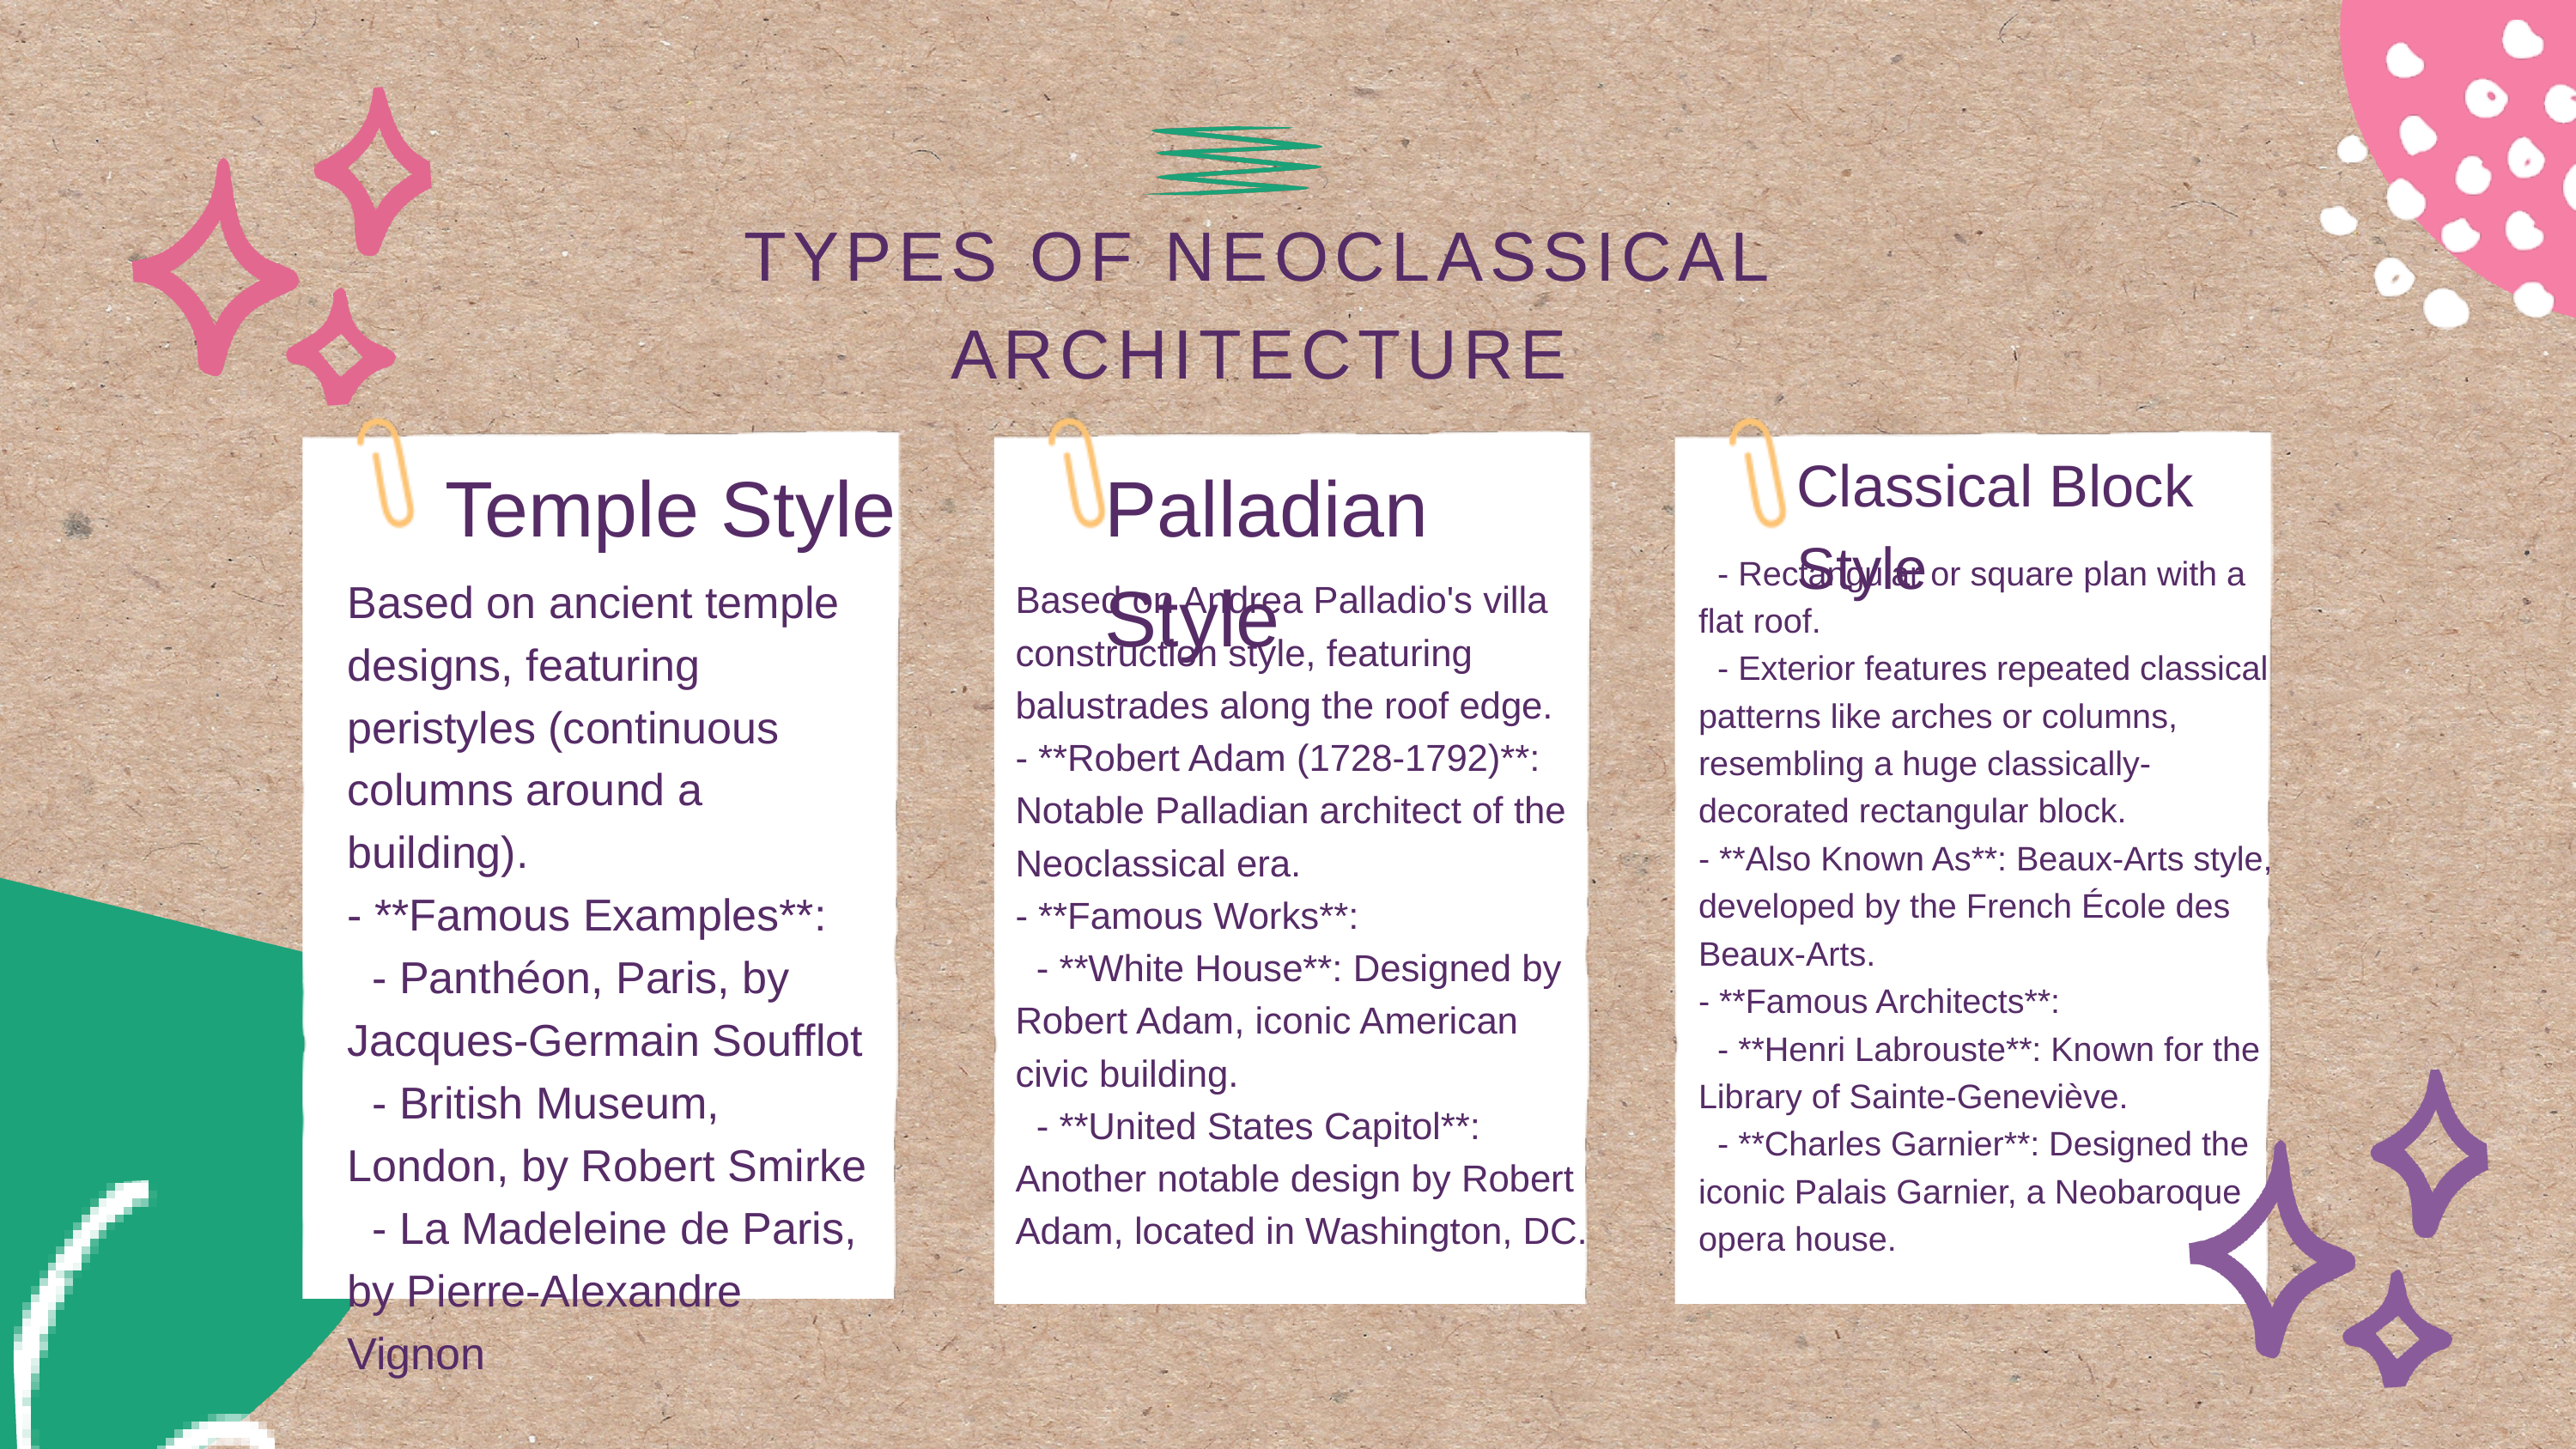

TYPES OF NEOCLASSICAL ARCHITECTURE

Classical Block Style
Temple Style
Palladian Style
  - Rectangular or square plan with a flat roof.
  - Exterior features repeated classical patterns like arches or columns, resembling a huge classically-decorated rectangular block.
- **Also Known As**: Beaux-Arts style, developed by the French École des Beaux-Arts.
- **Famous Architects**:
  - **Henri Labrouste**: Known for the Library of Sainte-Geneviève.
  - **Charles Garnier**: Designed the iconic Palais Garnier, a Neobaroque opera house.
Based on ancient temple designs, featuring peristyles (continuous columns around a building).
- **Famous Examples**:
  - Panthéon, Paris, by Jacques-Germain Soufflot
  - British Museum, London, by Robert Smirke
  - La Madeleine de Paris, by Pierre-Alexandre Vignon
Based on Andrea Palladio's villa construction style, featuring balustrades along the roof edge.
- **Robert Adam (1728-1792)**: Notable Palladian architect of the Neoclassical era.
- **Famous Works**:
  - **White House**: Designed by Robert Adam, iconic American civic building.
  - **United States Capitol**: Another notable design by Robert Adam, located in Washington, DC.